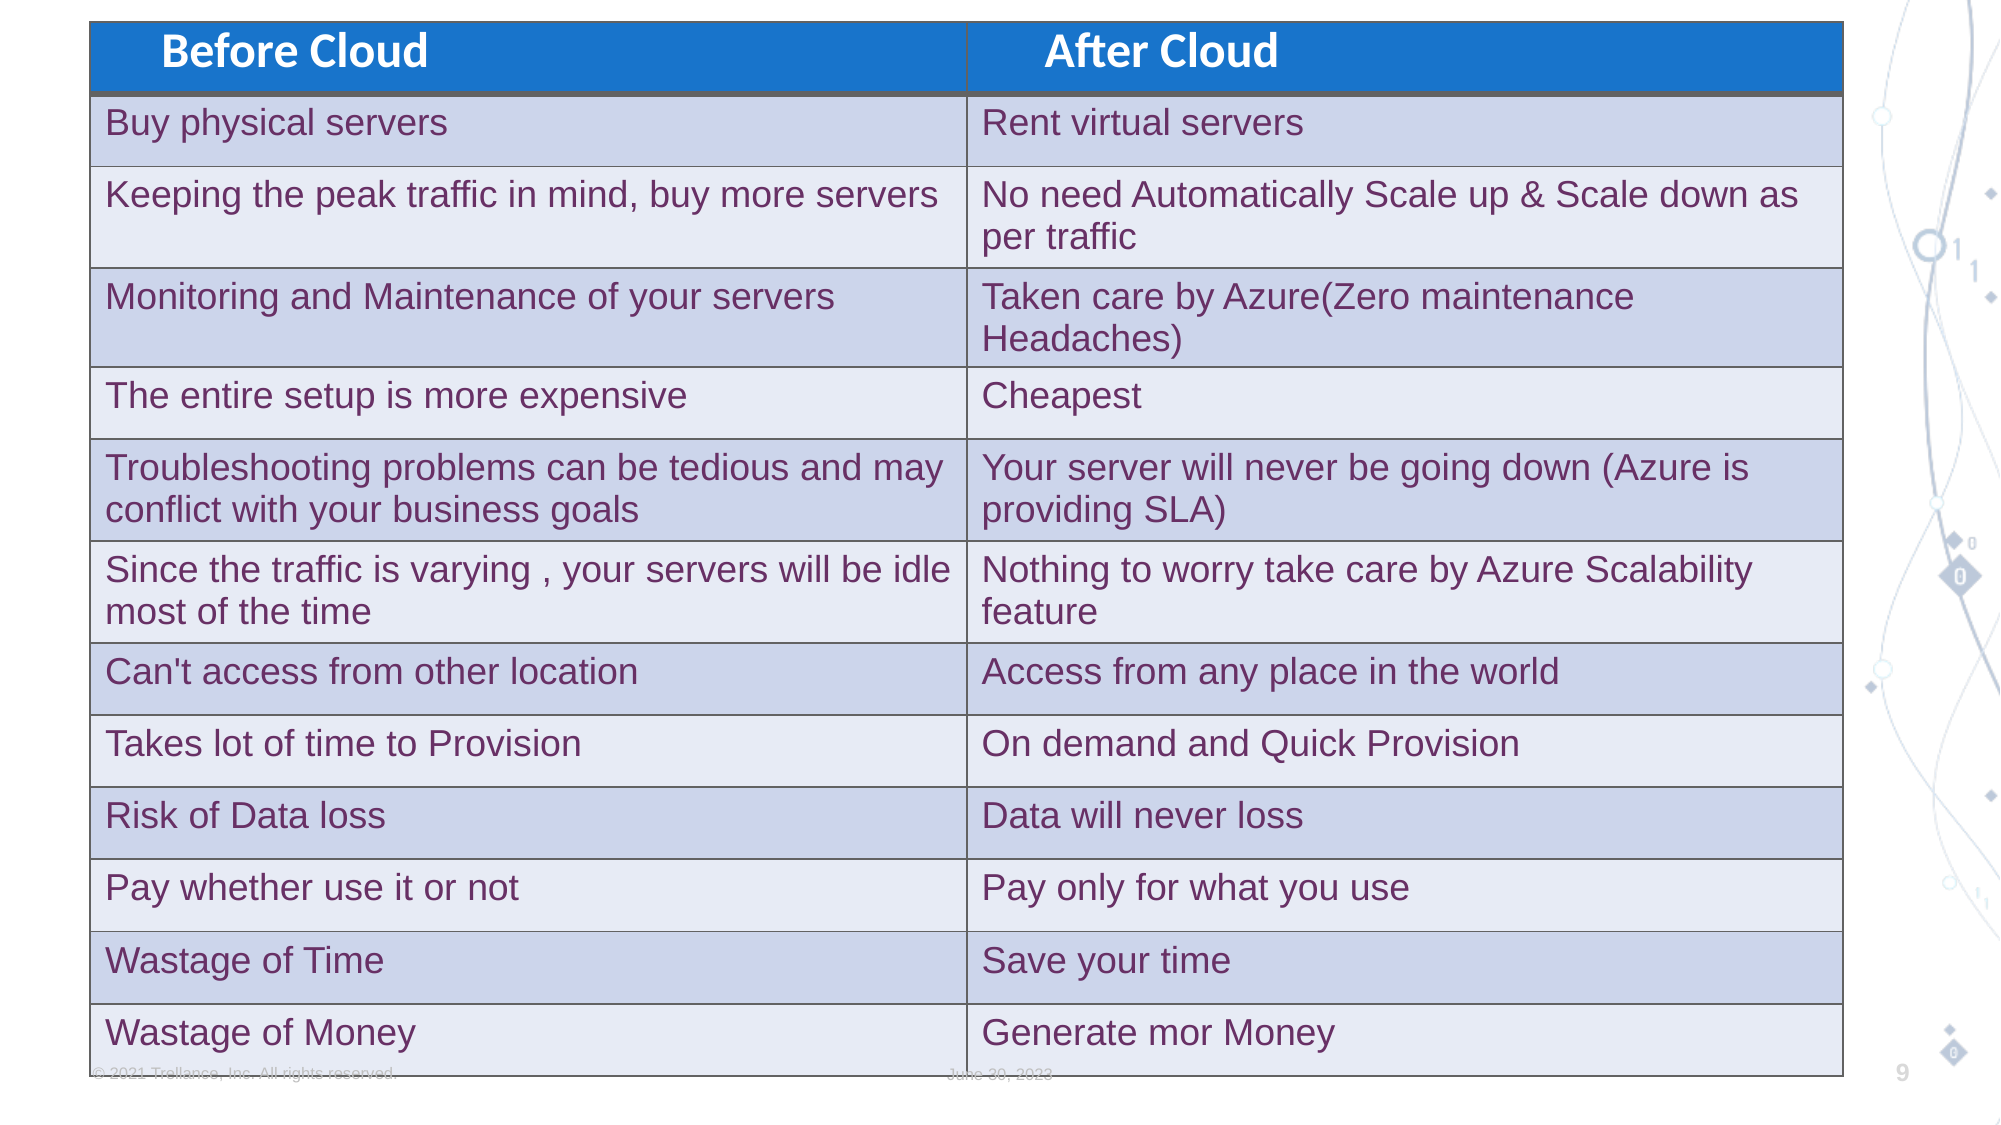

| Before Cloud | After Cloud |
| --- | --- |
| Buy physical servers | Rent virtual servers |
| Keeping the peak traffic in mind, buy more servers | No need Automatically Scale up & Scale down as per traffic |
| Monitoring and Maintenance of your servers | Taken care by Azure(Zero maintenance Headaches) |
| The entire setup is more expensive | Cheapest |
| Troubleshooting problems can be tedious and may conflict with your business goals | Your server will never be going down (Azure is providing SLA) |
| Since the traffic is varying , your servers will be idle most of the time | Nothing to worry take care by Azure Scalability feature |
| Can't access from other location | Access from any place in the world |
| Takes lot of time to Provision | On demand and Quick Provision |
| Risk of Data loss | Data will never loss |
| Pay whether use it or not | Pay only for what you use |
| Wastage of Time | Save your time |
| Wastage of Money | Generate mor Money |
© 2021 Trellance, Inc. All rights reserved.
June 30, 2023
9